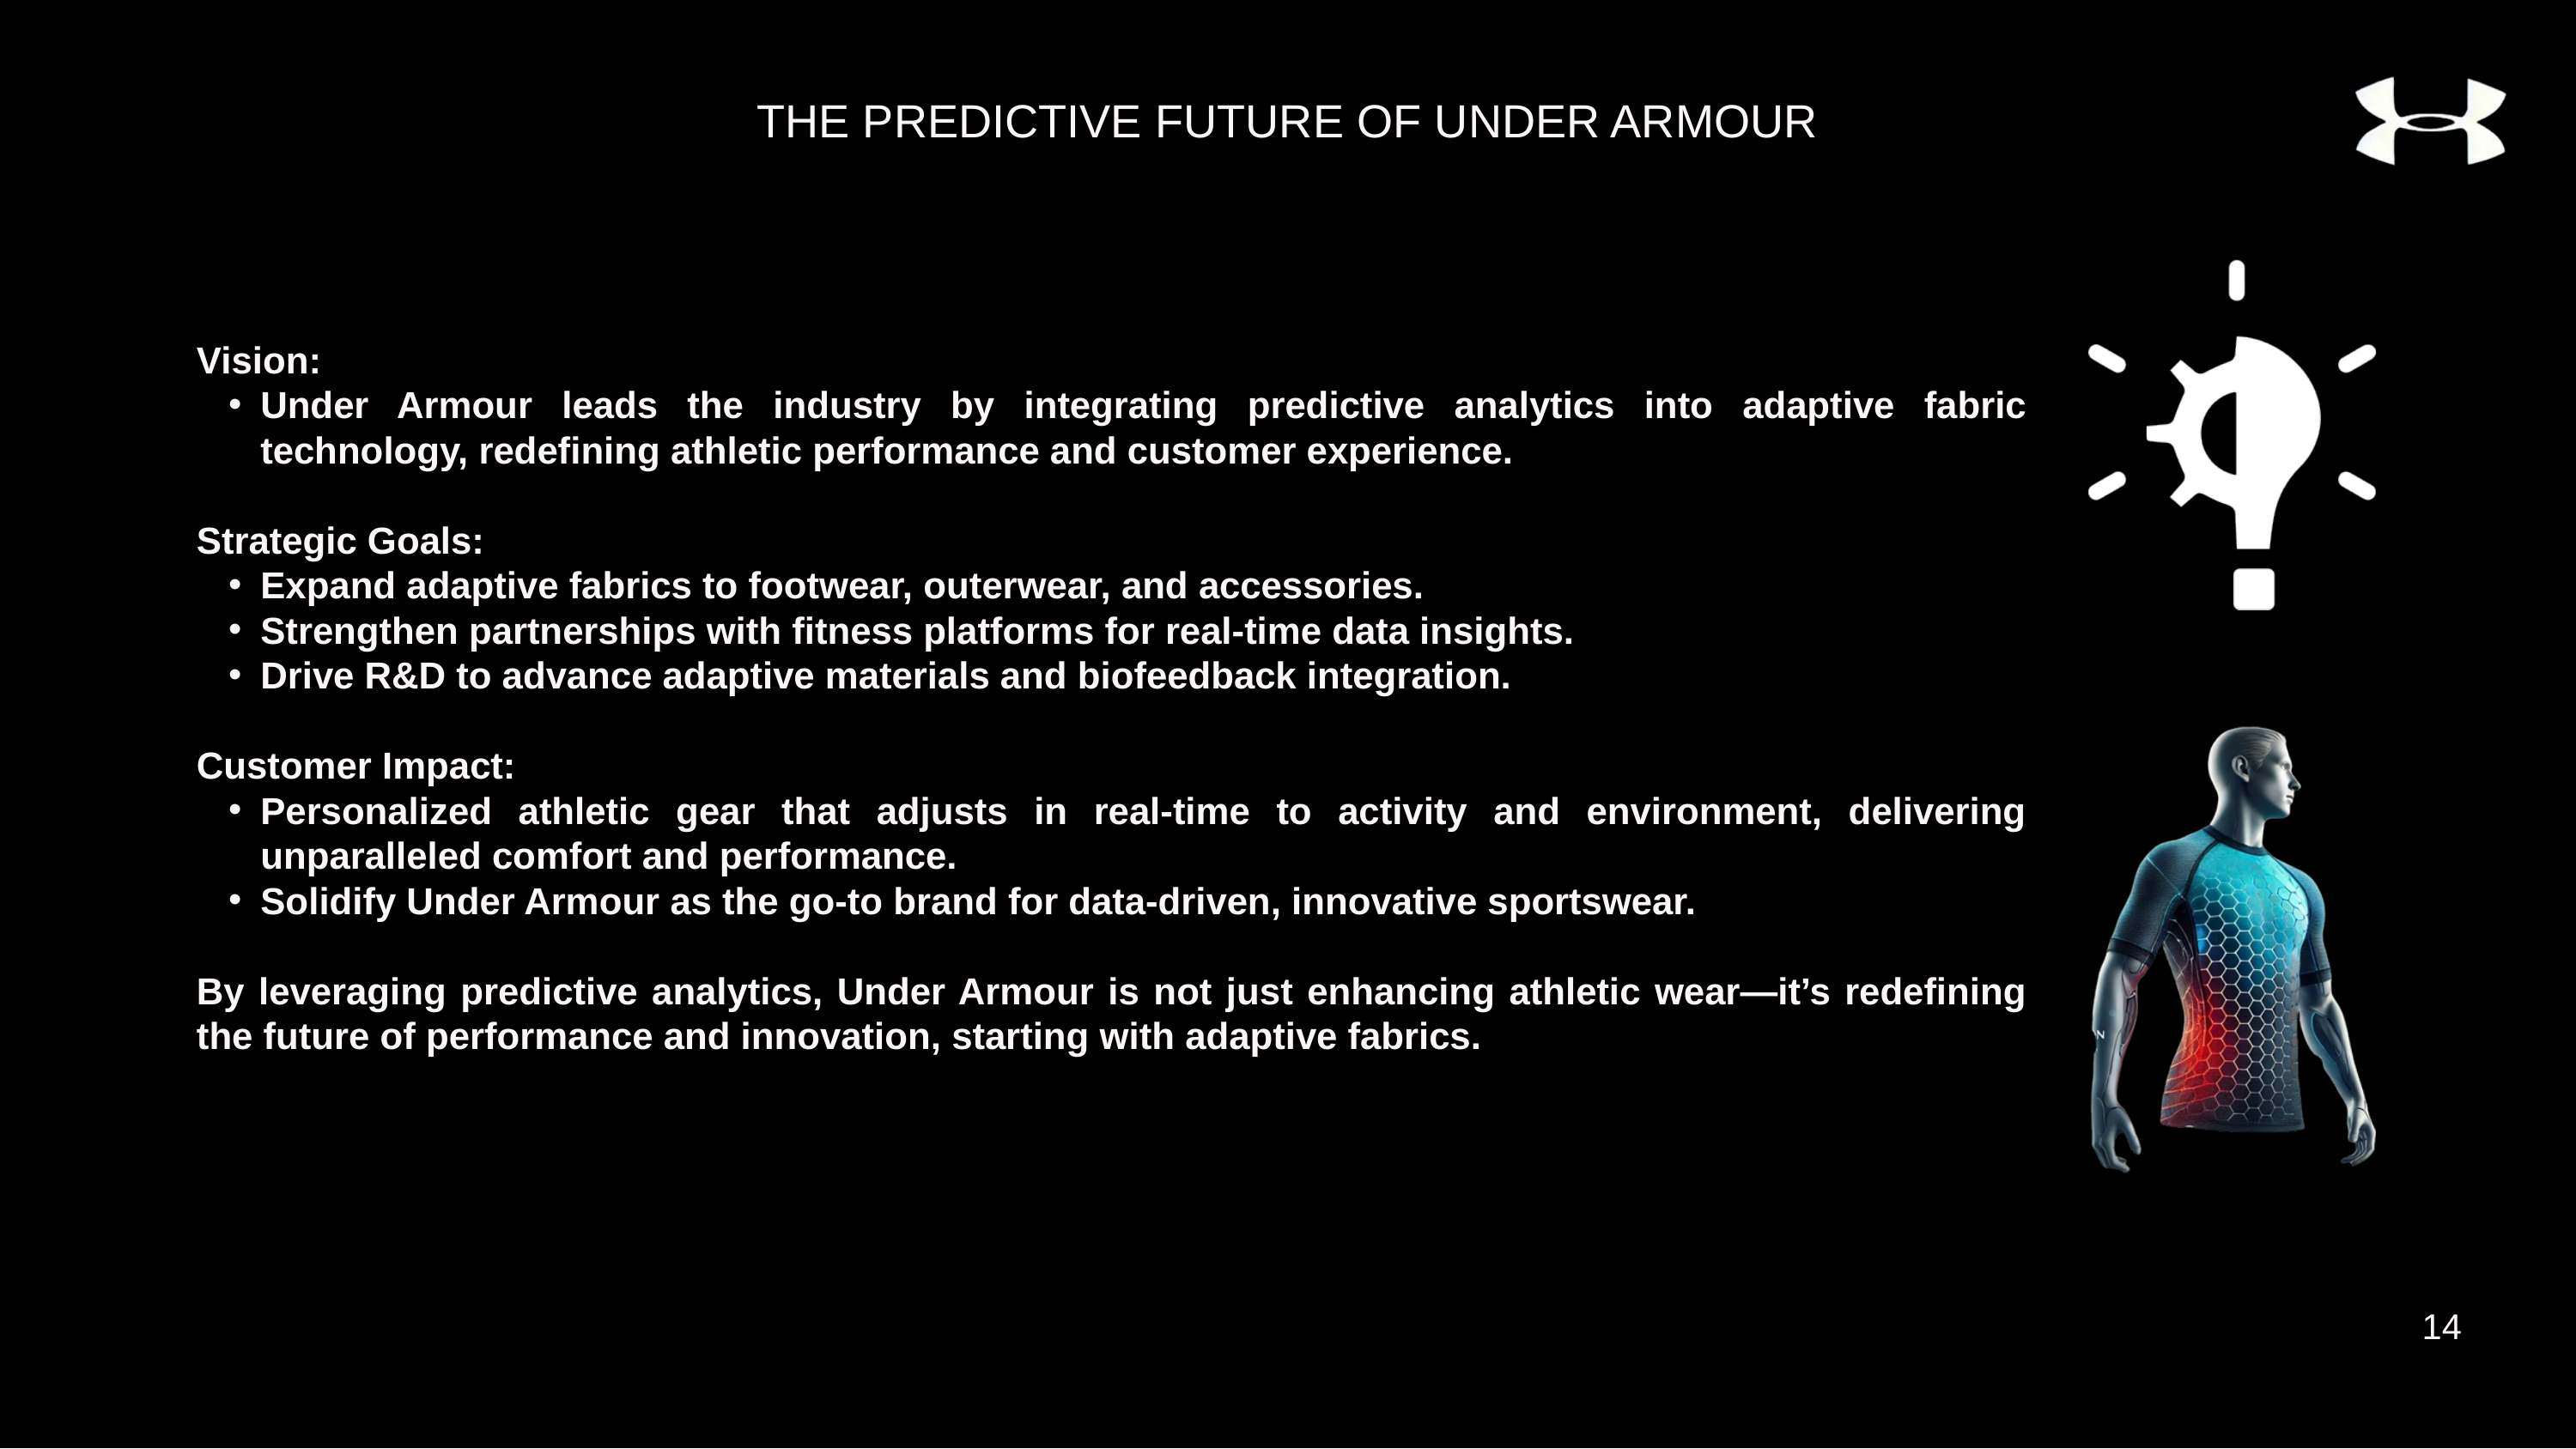

THE PREDICTIVE FUTURE OF UNDER ARMOUR

Vision:
Under Armour leads the industry by integrating predictive analytics into adaptive fabric technology, redefining athletic performance and customer experience.

Strategic Goals:
Expand adaptive fabrics to footwear, outerwear, and accessories.
Strengthen partnerships with fitness platforms for real-time data insights.
Drive R&D to advance adaptive materials and biofeedback integration.

Customer Impact:
Personalized athletic gear that adjusts in real-time to activity and environment, delivering unparalleled comfort and performance.
Solidify Under Armour as the go-to brand for data-driven, innovative sportswear.

By leveraging predictive analytics, Under Armour is not just enhancing athletic wear—it’s redefining the future of performance and innovation, starting with adaptive fabrics.

14